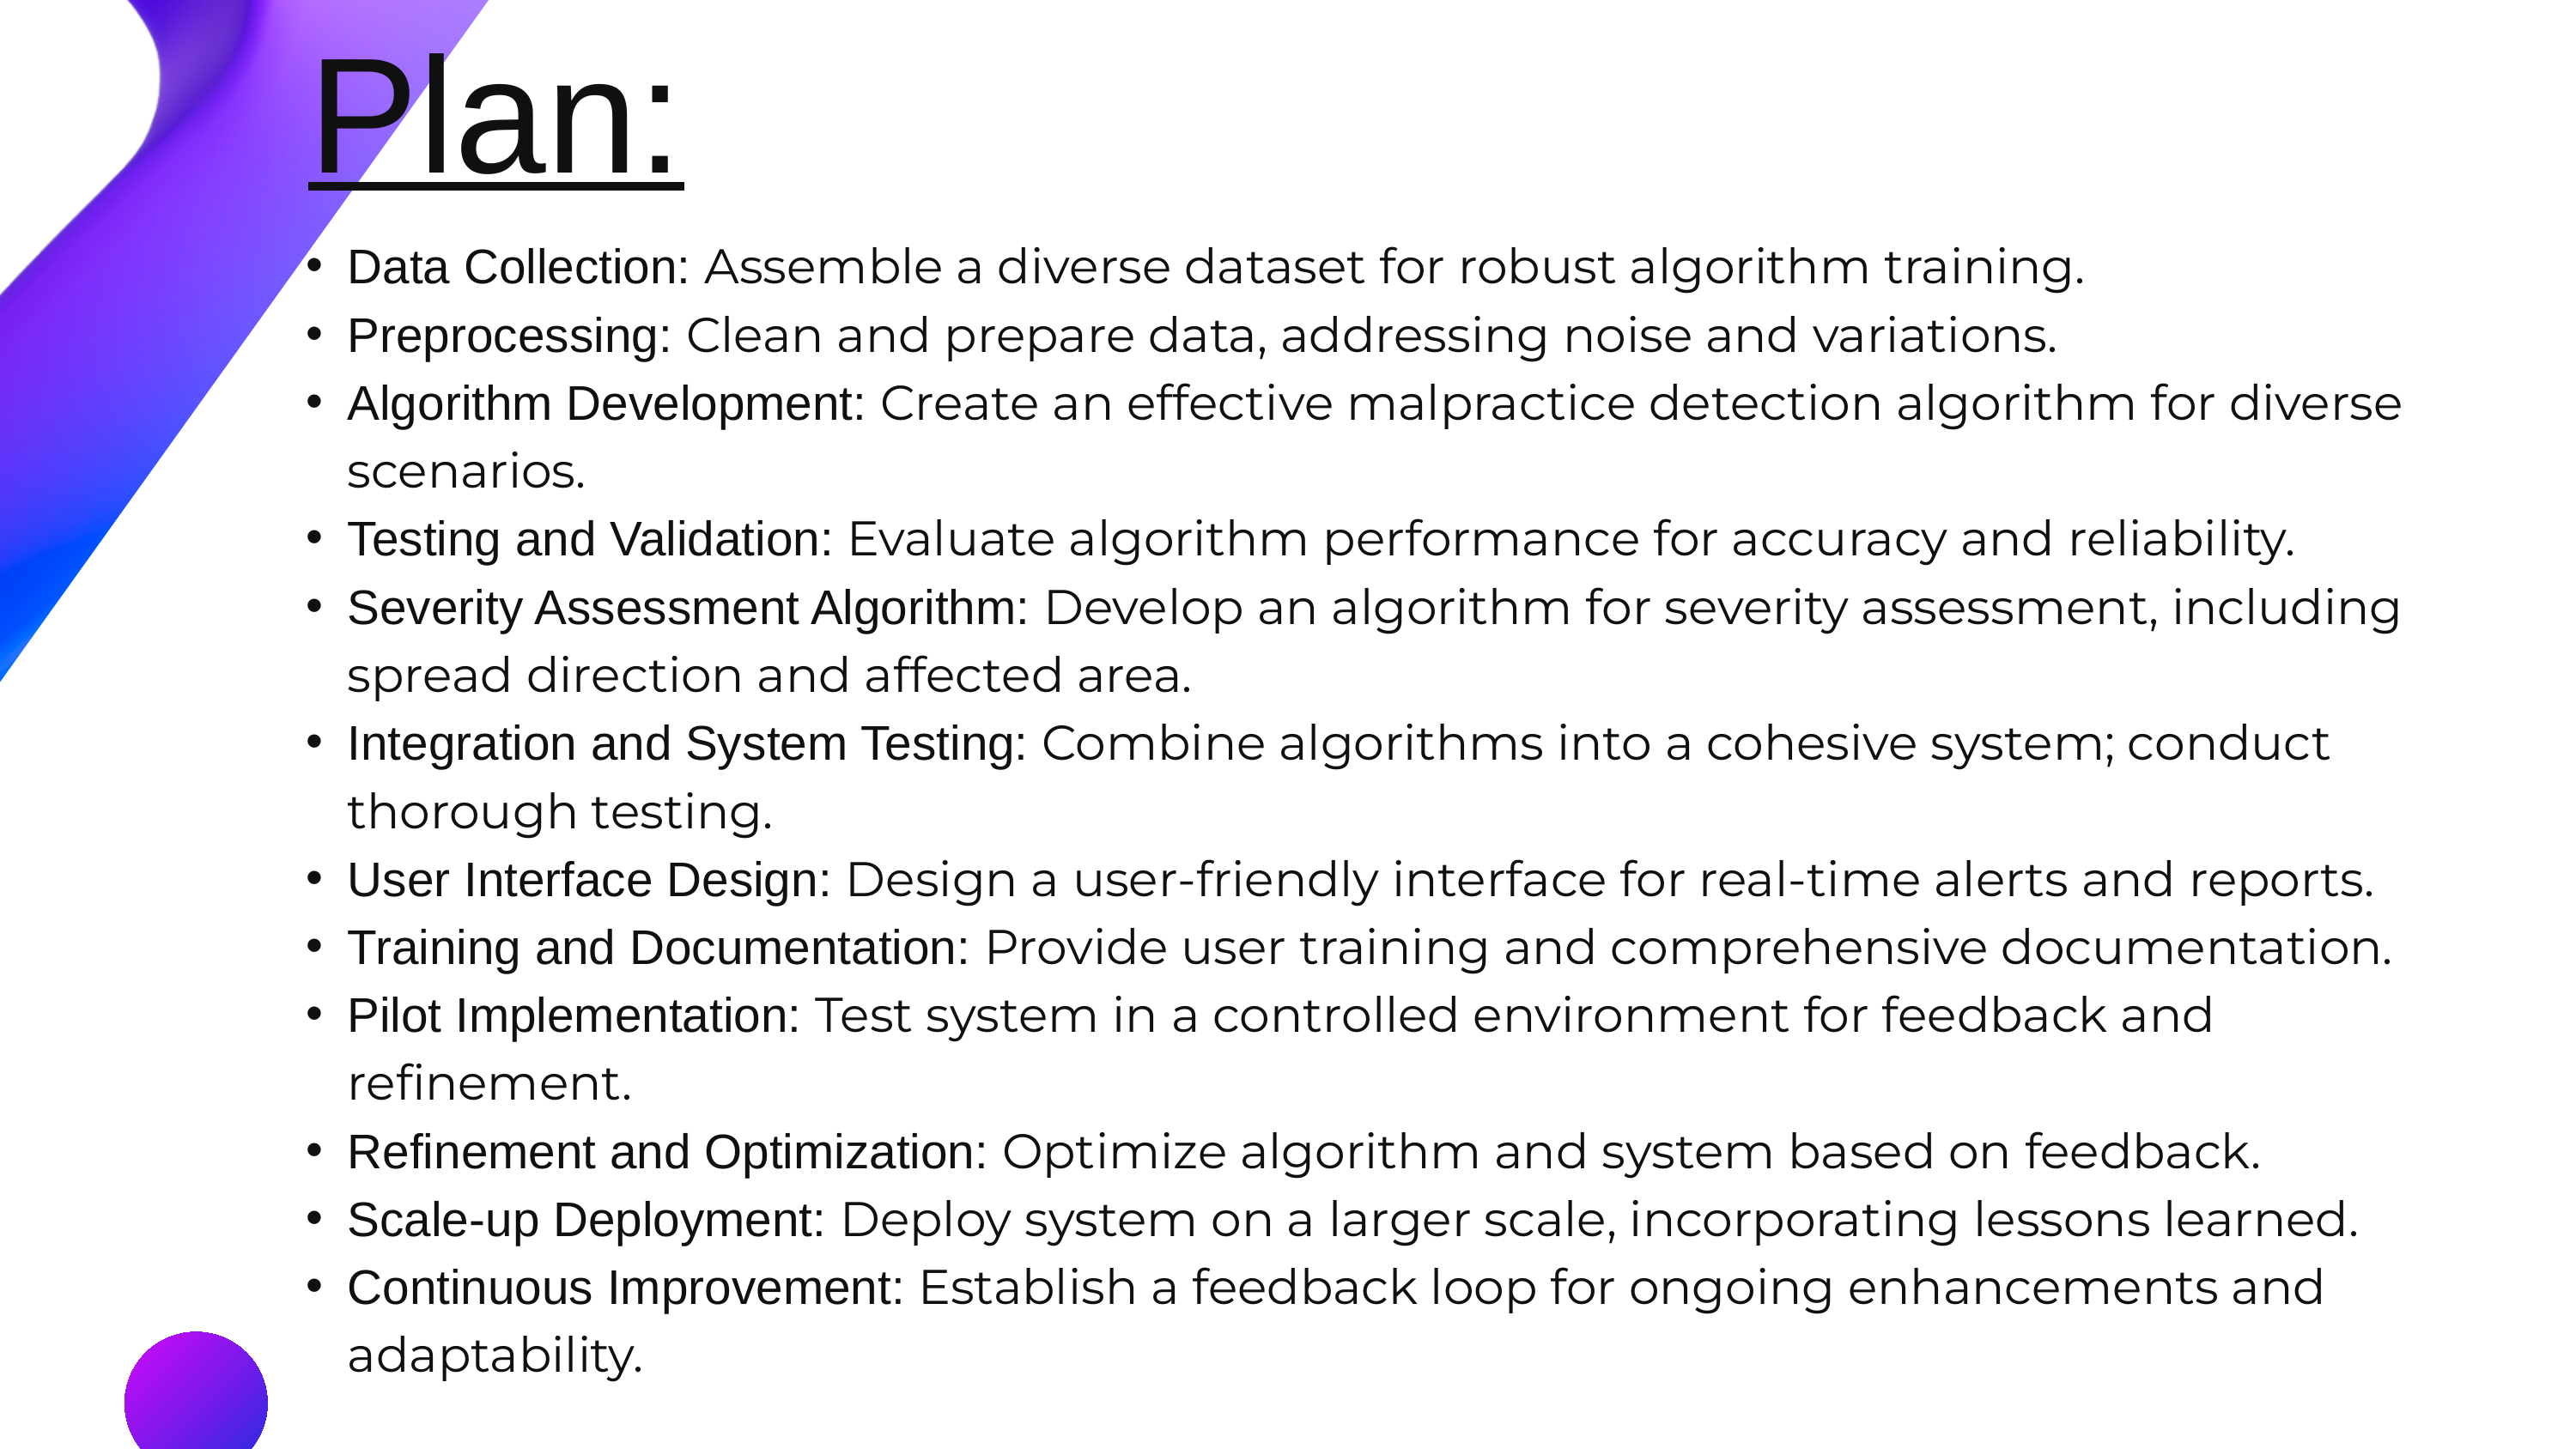

Plan:
Data Collection: Assemble a diverse dataset for robust algorithm training.
Preprocessing: Clean and prepare data, addressing noise and variations.
Algorithm Development: Create an effective malpractice detection algorithm for diverse scenarios.
Testing and Validation: Evaluate algorithm performance for accuracy and reliability.
Severity Assessment Algorithm: Develop an algorithm for severity assessment, including spread direction and affected area.
Integration and System Testing: Combine algorithms into a cohesive system; conduct thorough testing.
User Interface Design: Design a user-friendly interface for real-time alerts and reports.
Training and Documentation: Provide user training and comprehensive documentation.
Pilot Implementation: Test system in a controlled environment for feedback and refinement.
Refinement and Optimization: Optimize algorithm and system based on feedback.
Scale-up Deployment: Deploy system on a larger scale, incorporating lessons learned.
Continuous Improvement: Establish a feedback loop for ongoing enhancements and adaptability.